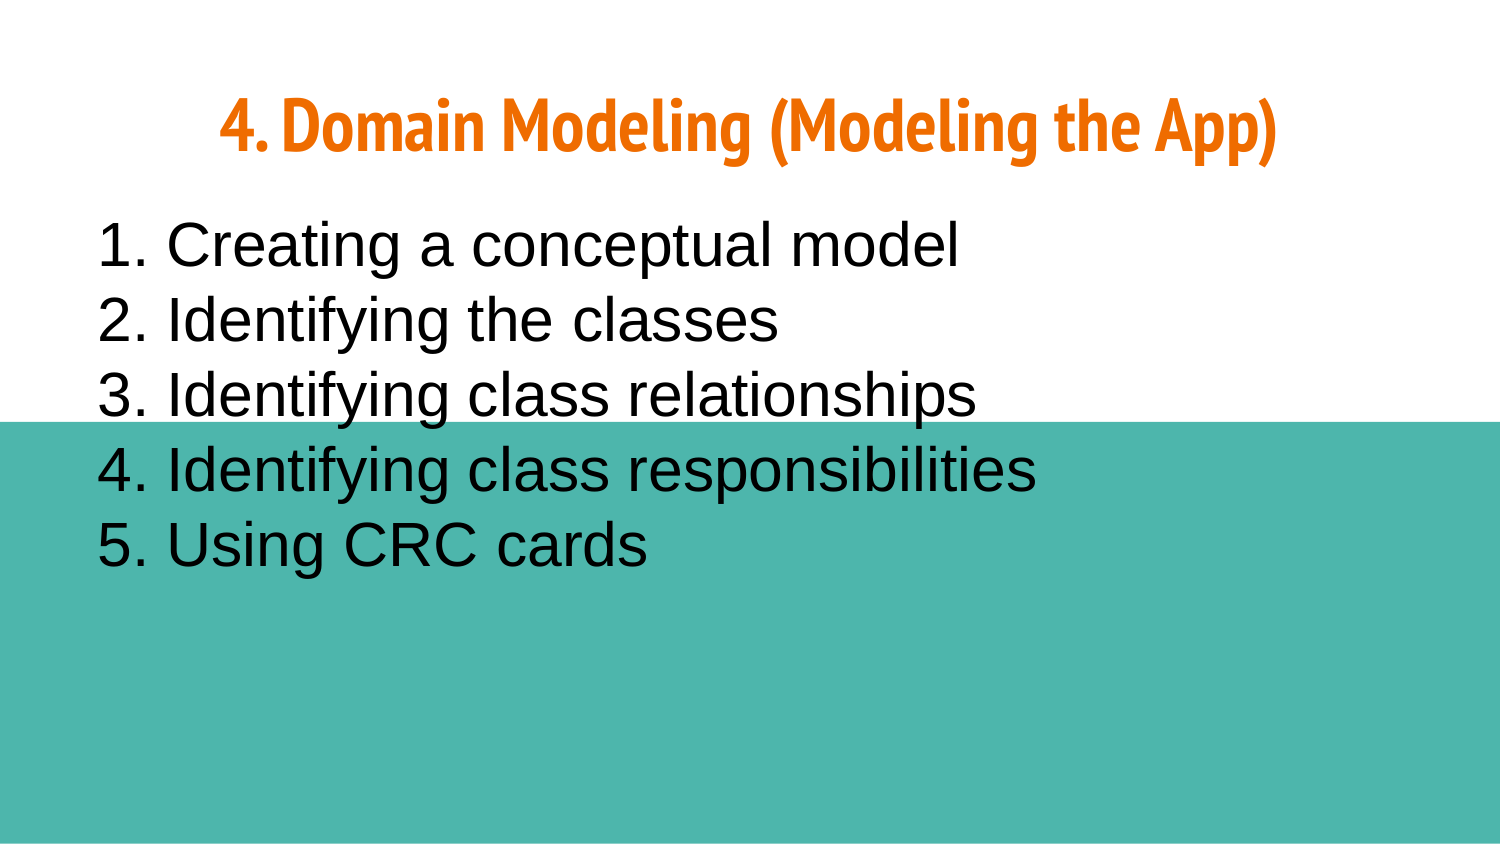

# 4. Domain Modeling (Modeling the App)
Creating a conceptual model
Identifying the classes
Identifying class relationships
Identifying class responsibilities
Using CRC cards